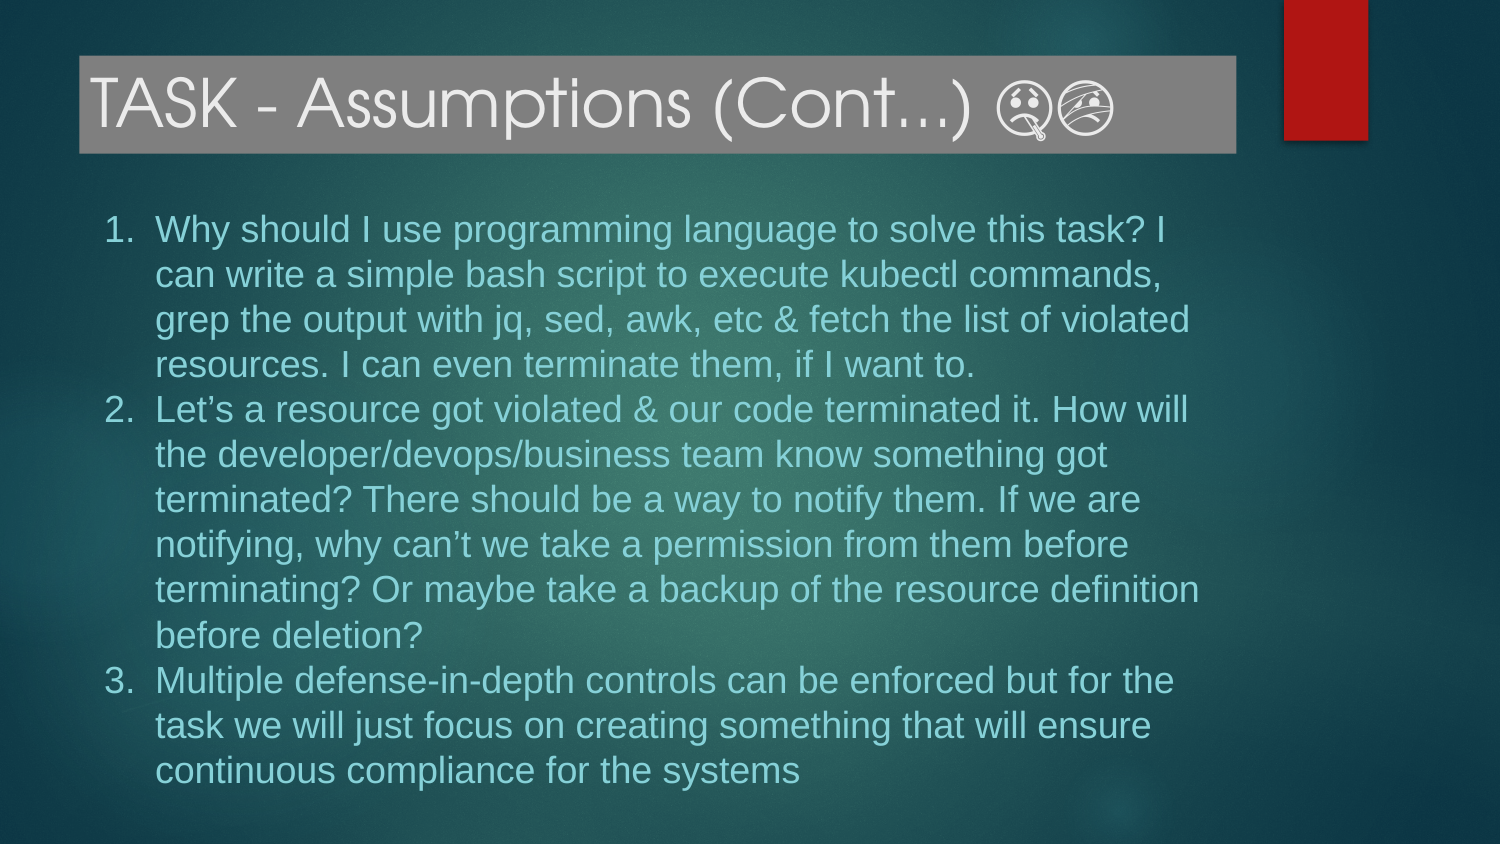

# TASK - Assumptions (Cont…) 🤒🤕

Why should I use programming language to solve this task? I can write a simple bash script to execute kubectl commands, grep the output with jq, sed, awk, etc & fetch the list of violated resources. I can even terminate them, if I want to.
Let’s a resource got violated & our code terminated it. How will the developer/devops/business team know something got terminated? There should be a way to notify them. If we are notifying, why can’t we take a permission from them before terminating? Or maybe take a backup of the resource definition before deletion?
Multiple defense-in-depth controls can be enforced but for the task we will just focus on creating something that will ensure continuous compliance for the systems